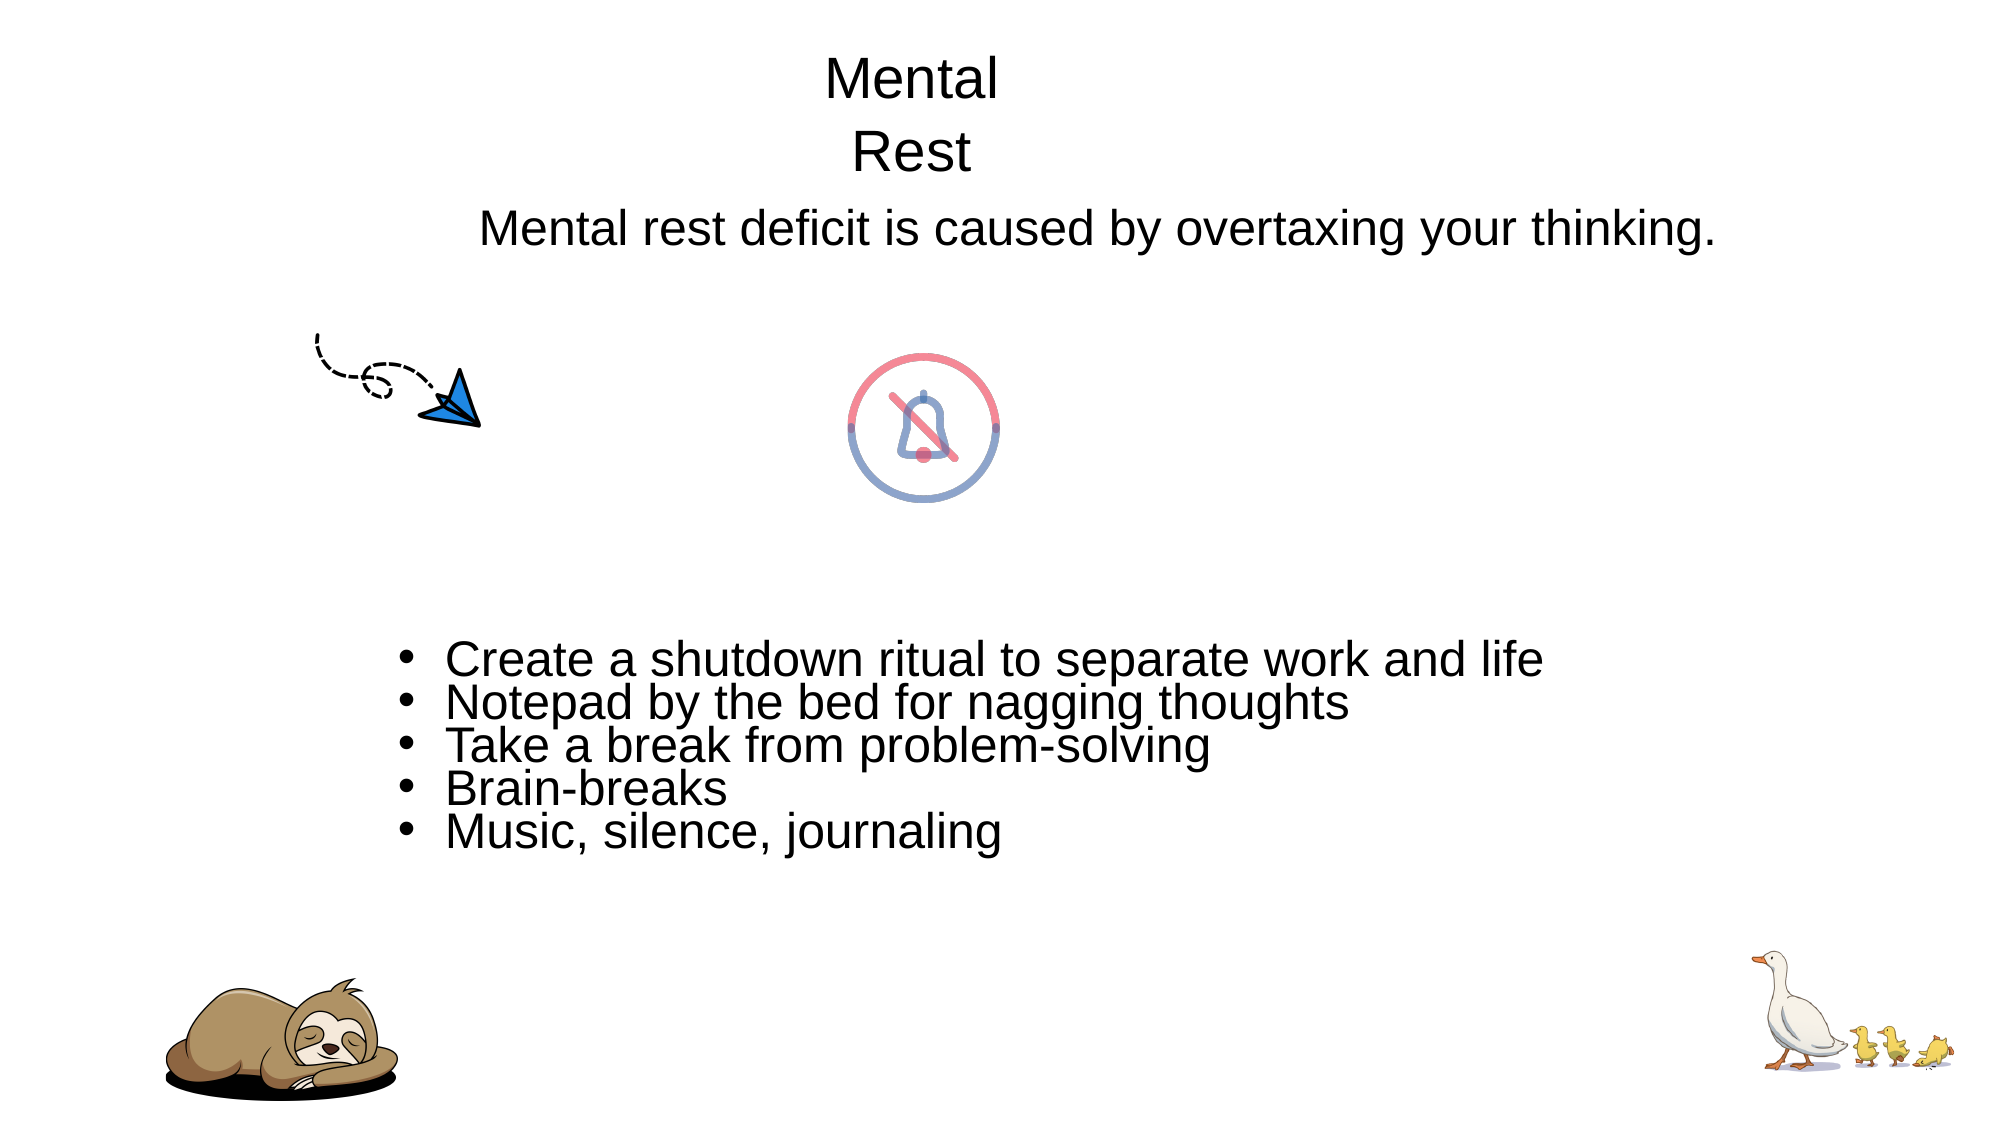

Mental Rest

Mental rest deficit is caused by overtaxing your thinking.

Create a shutdown ritual to separate work and life
Notepad by the bed for nagging thoughts
Take a break from problem-solving
Brain-breaks
Music, silence, journaling